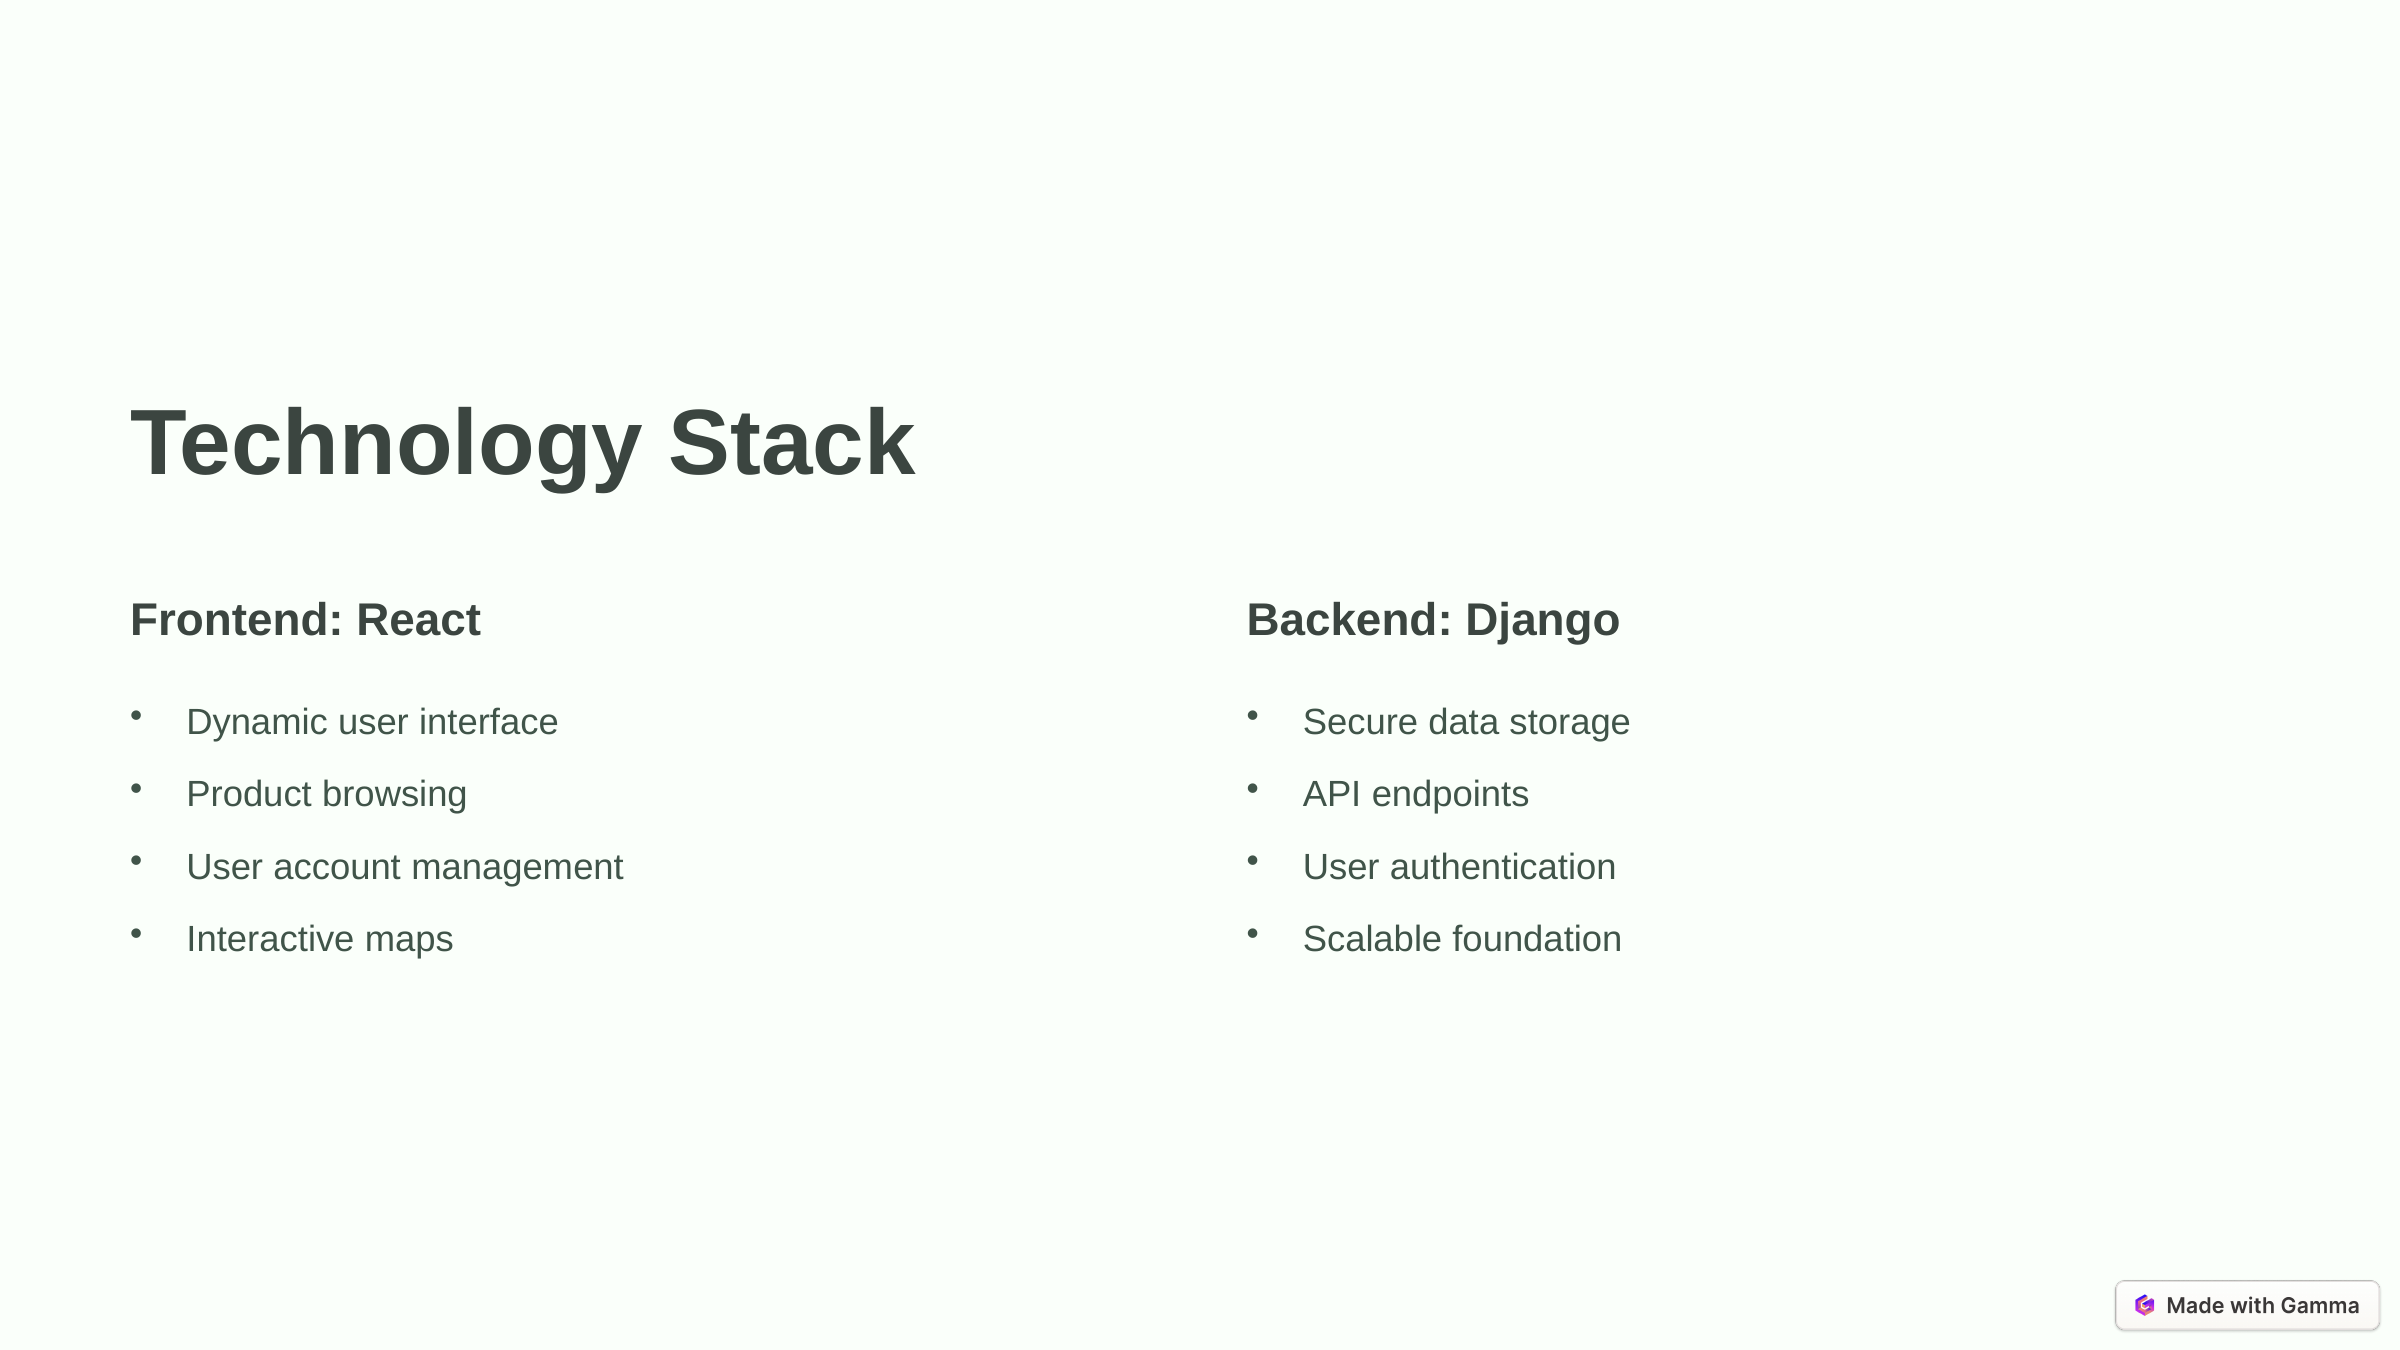

Technology Stack
Frontend: React
Backend: Django
Dynamic user interface
Secure data storage
Product browsing
API endpoints
User account management
User authentication
Interactive maps
Scalable foundation